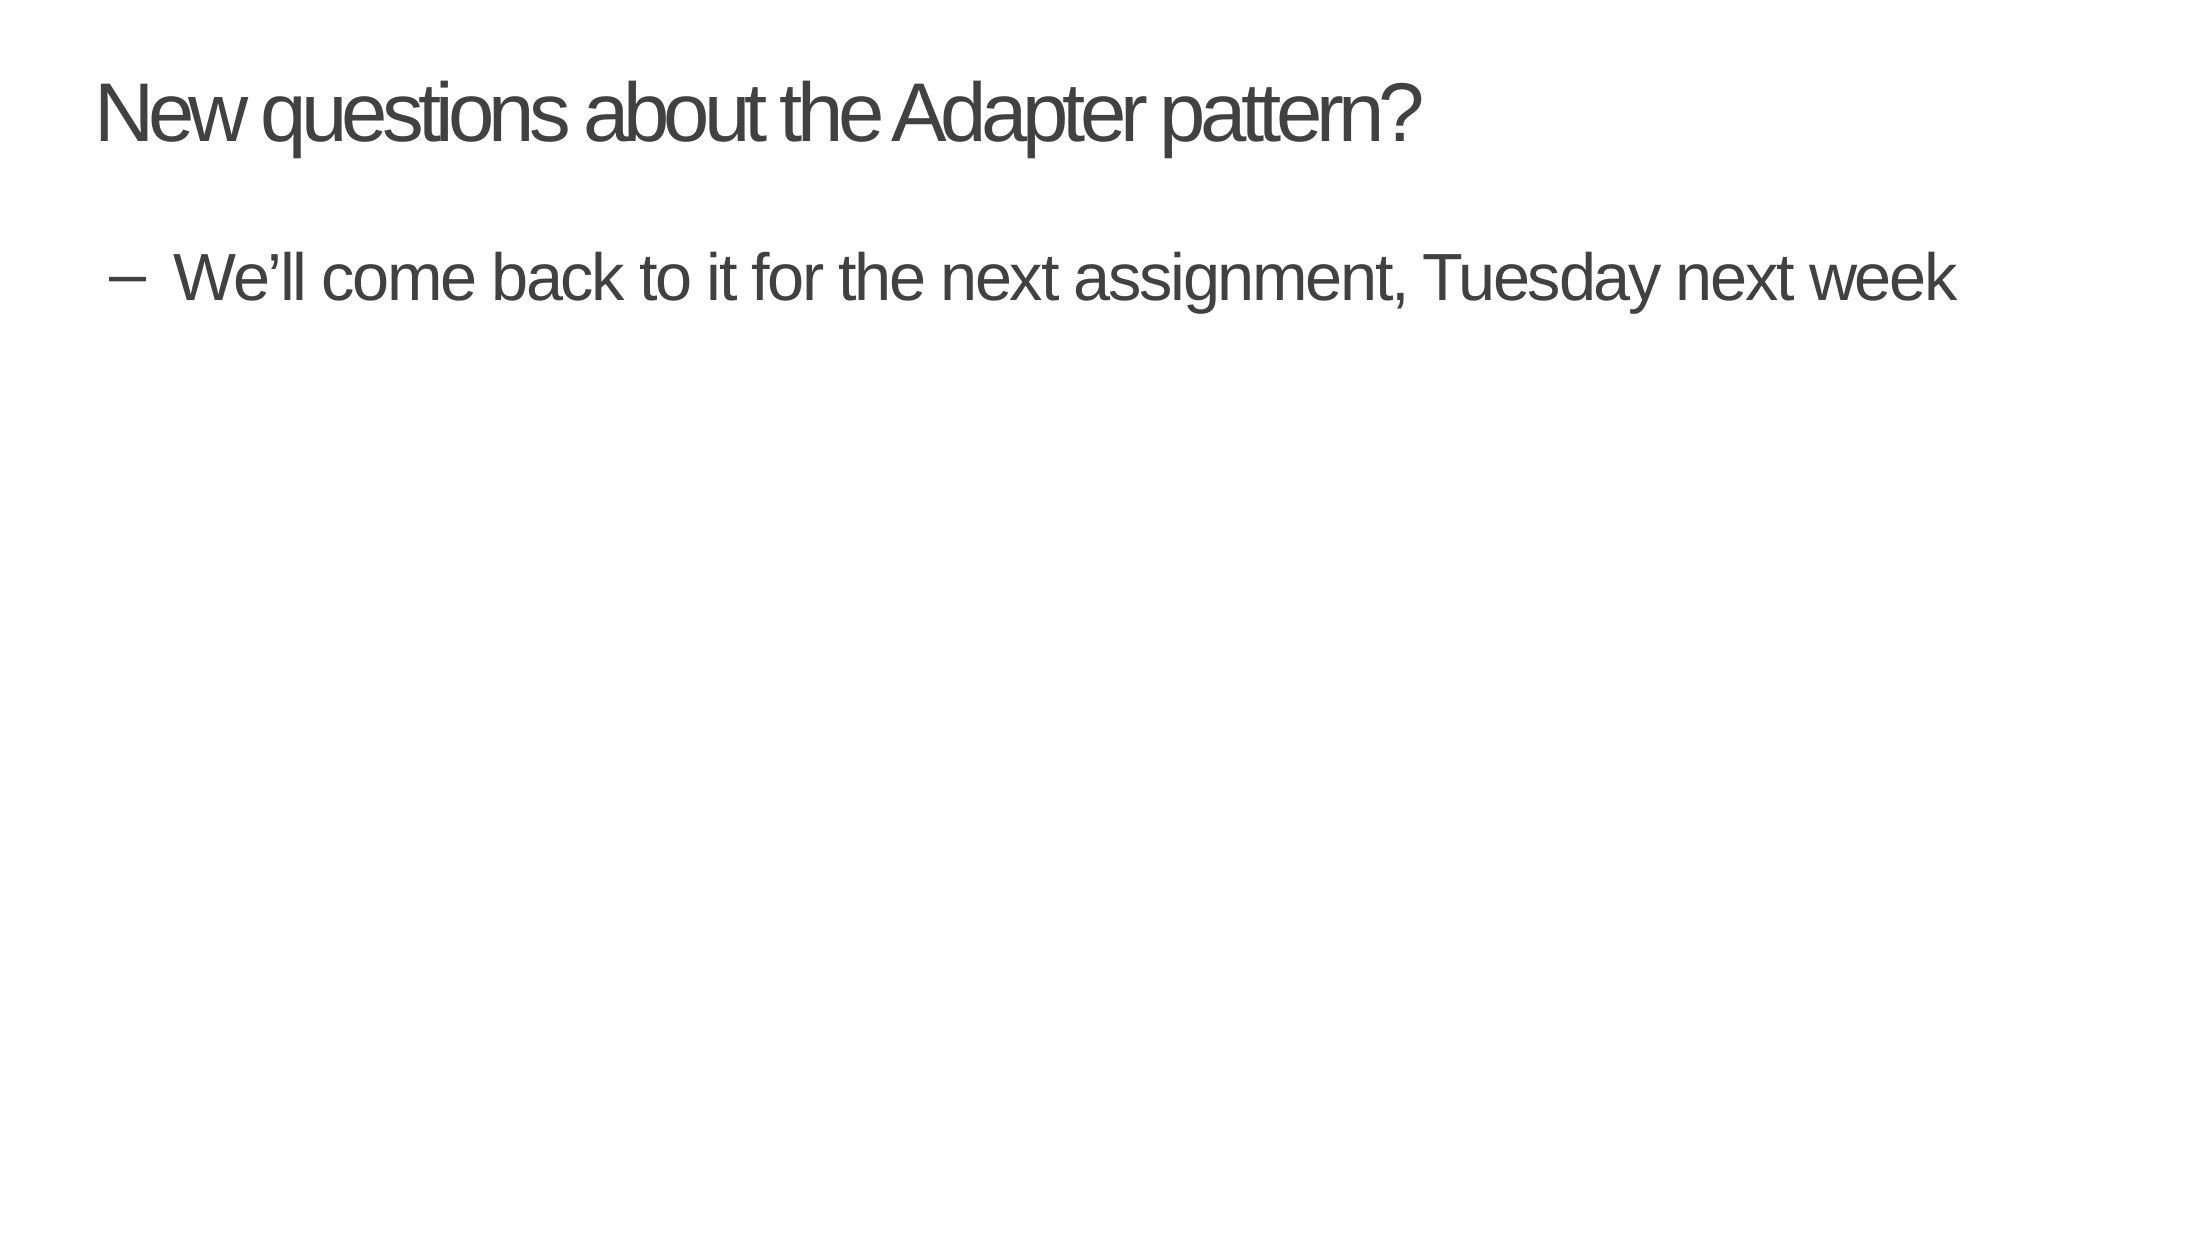

# New questions about the Adapter pattern?
We’ll come back to it for the next assignment, Tuesday next week